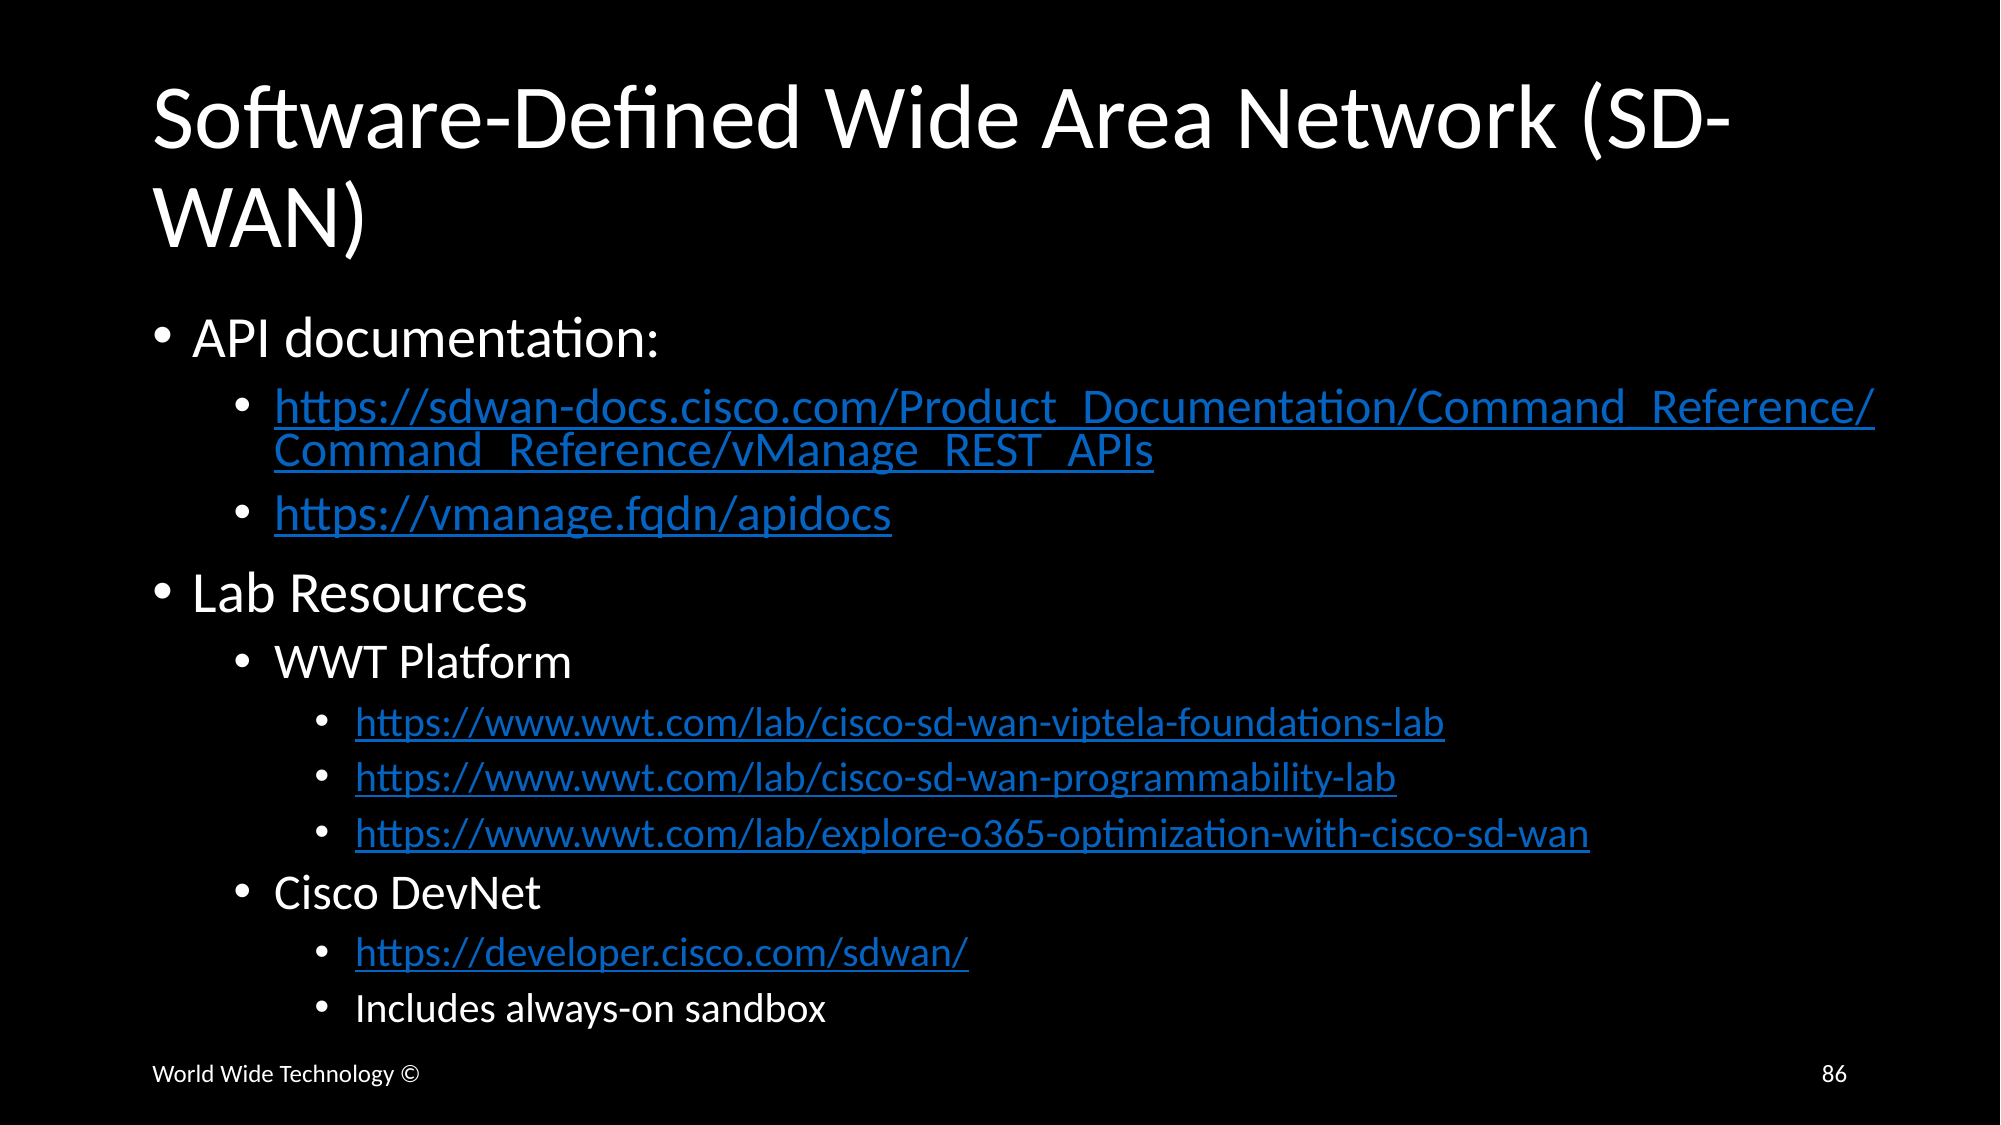

# Software-Defined Wide Area Network (SD-WAN)
API documentation:
https://sdwan-docs.cisco.com/Product_Documentation/Command_Reference/Command_Reference/vManage_REST_APIs
https://vmanage.fqdn/apidocs
Lab Resources
WWT Platform
https://www.wwt.com/lab/cisco-sd-wan-viptela-foundations-lab
https://www.wwt.com/lab/cisco-sd-wan-programmability-lab
https://www.wwt.com/lab/explore-o365-optimization-with-cisco-sd-wan
Cisco DevNet
https://developer.cisco.com/sdwan/
Includes always-on sandbox
World Wide Technology ©
86